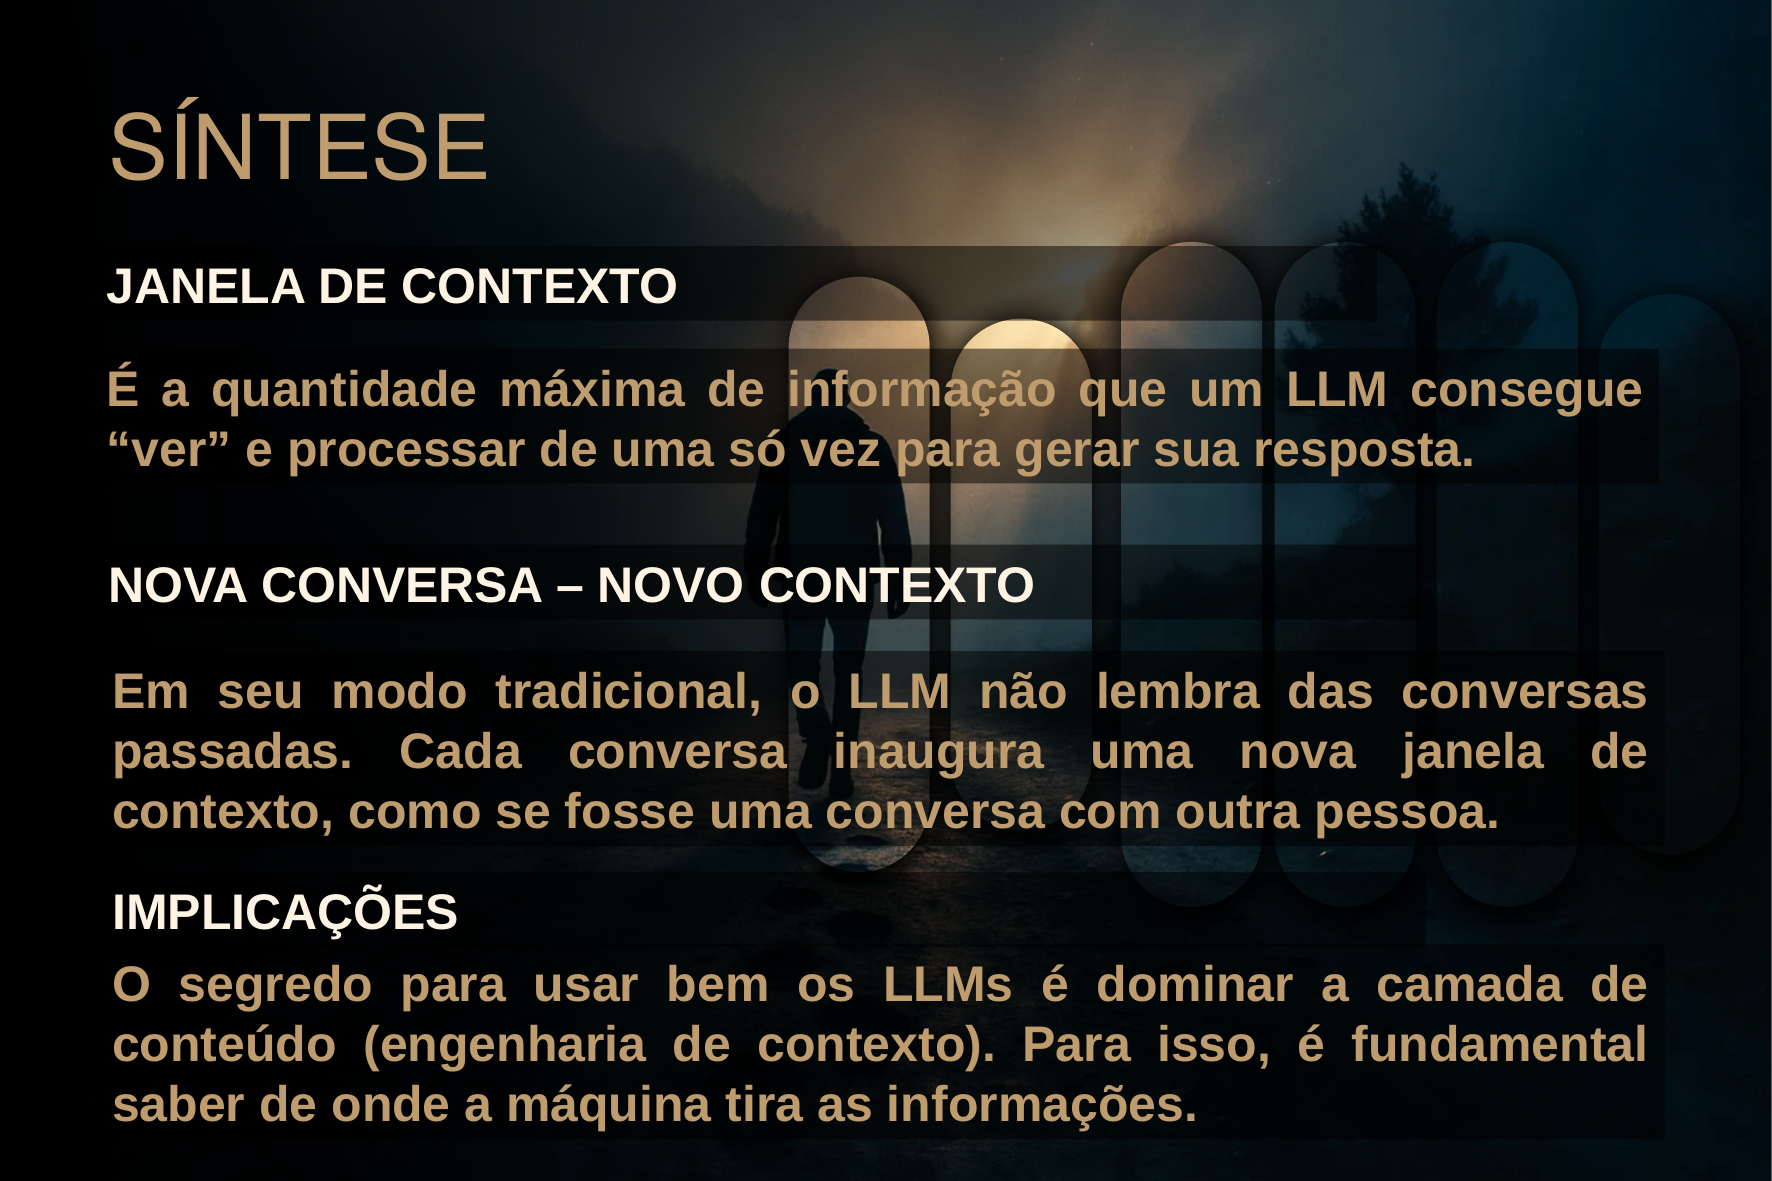

SÍNTESE

JANELA DE CONTEXTO

É a quantidade máxima de informação que um LLM consegue “ver” e processar de uma só vez para gerar sua resposta.
NOVA CONVERSA – NOVO CONTEXTO
Em seu modo tradicional, o LLM não lembra das conversas passadas. Cada conversa inaugura uma nova janela de contexto, como se fosse uma conversa com outra pessoa.
IMPLICAÇÕES
O segredo para usar bem os LLMs é dominar a camada de conteúdo (engenharia de contexto). Para isso, é fundamental saber de onde a máquina tira as informações.